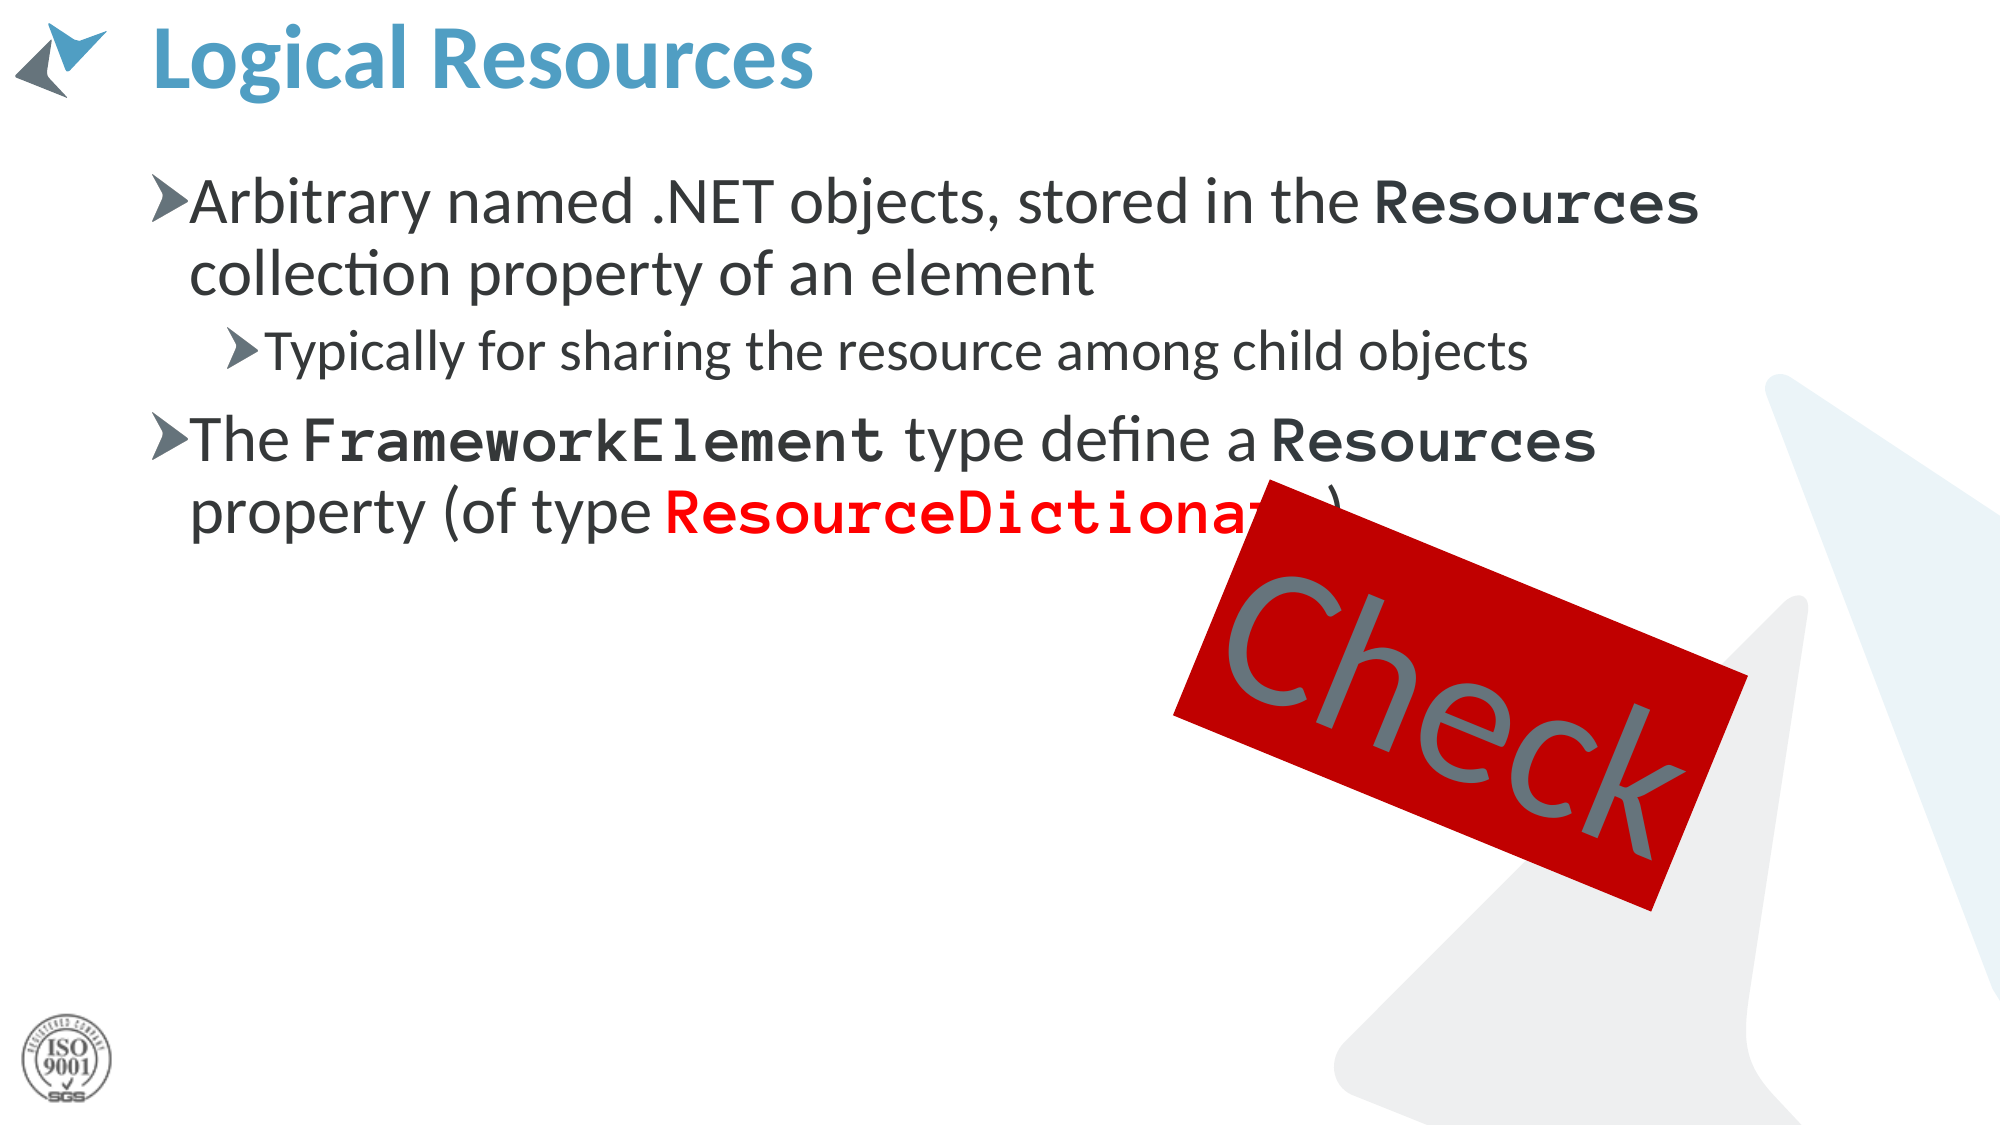

# Logical Resources
Arbitrary named .NET objects, stored in the Resources collection property of an element
Typically for sharing the resource among child objects
The FrameworkElement type define a Resources property (of type ResourceDictionary)

Check